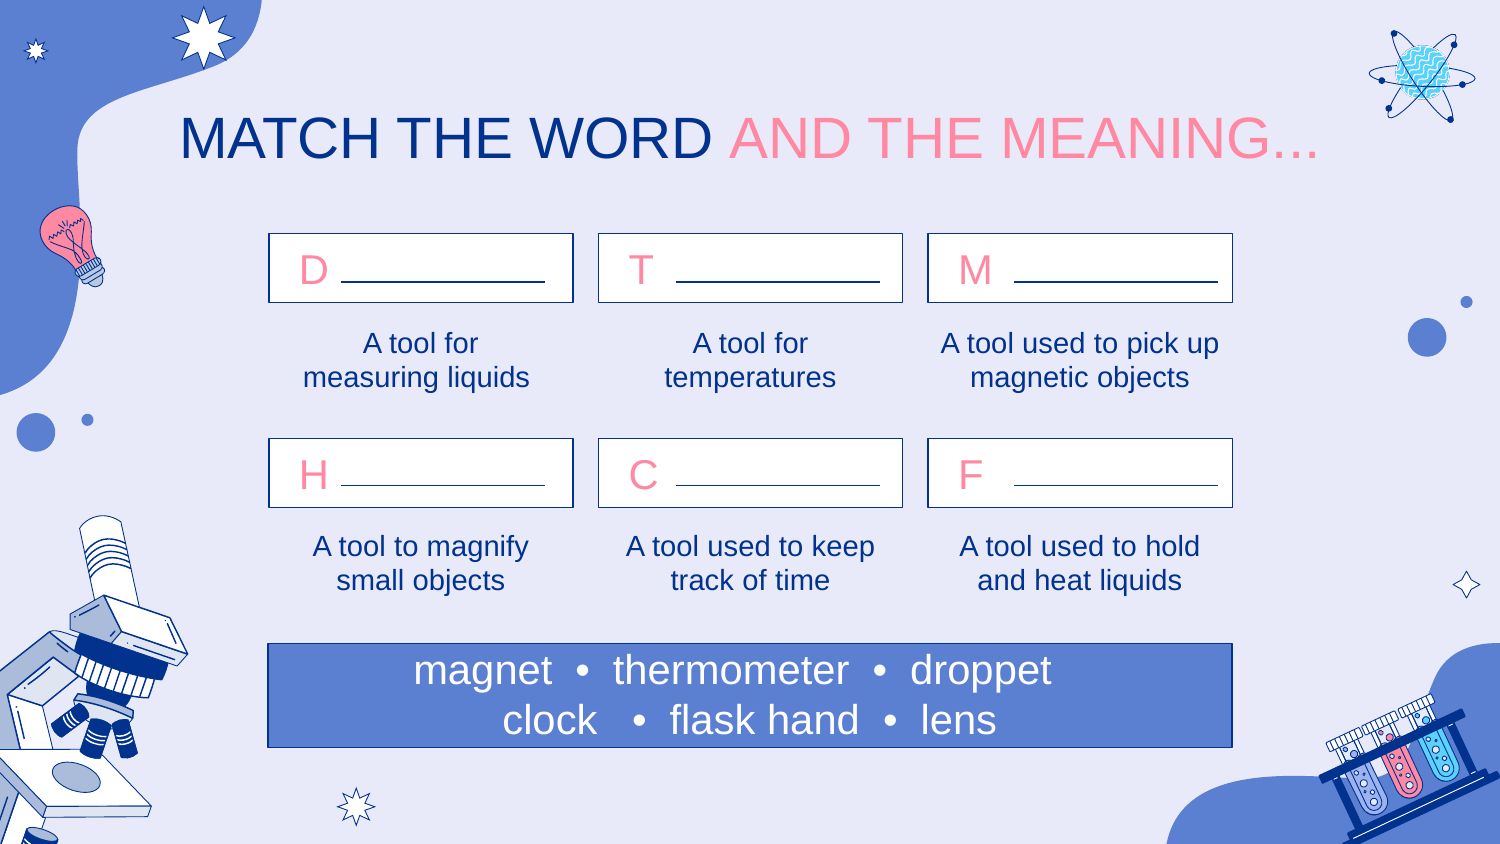

# MATCH THE WORD AND THE MEANING...
D
T
M
A tool for
measuring liquids
A tool for temperatures
A tool used to pick up magnetic objects
H
C
F
A tool to magnify small objects
A tool used to keep track of time
A tool used to hold and heat liquids
magnet  •  thermometer  •  droppet
clock   •  flask hand  •  lens